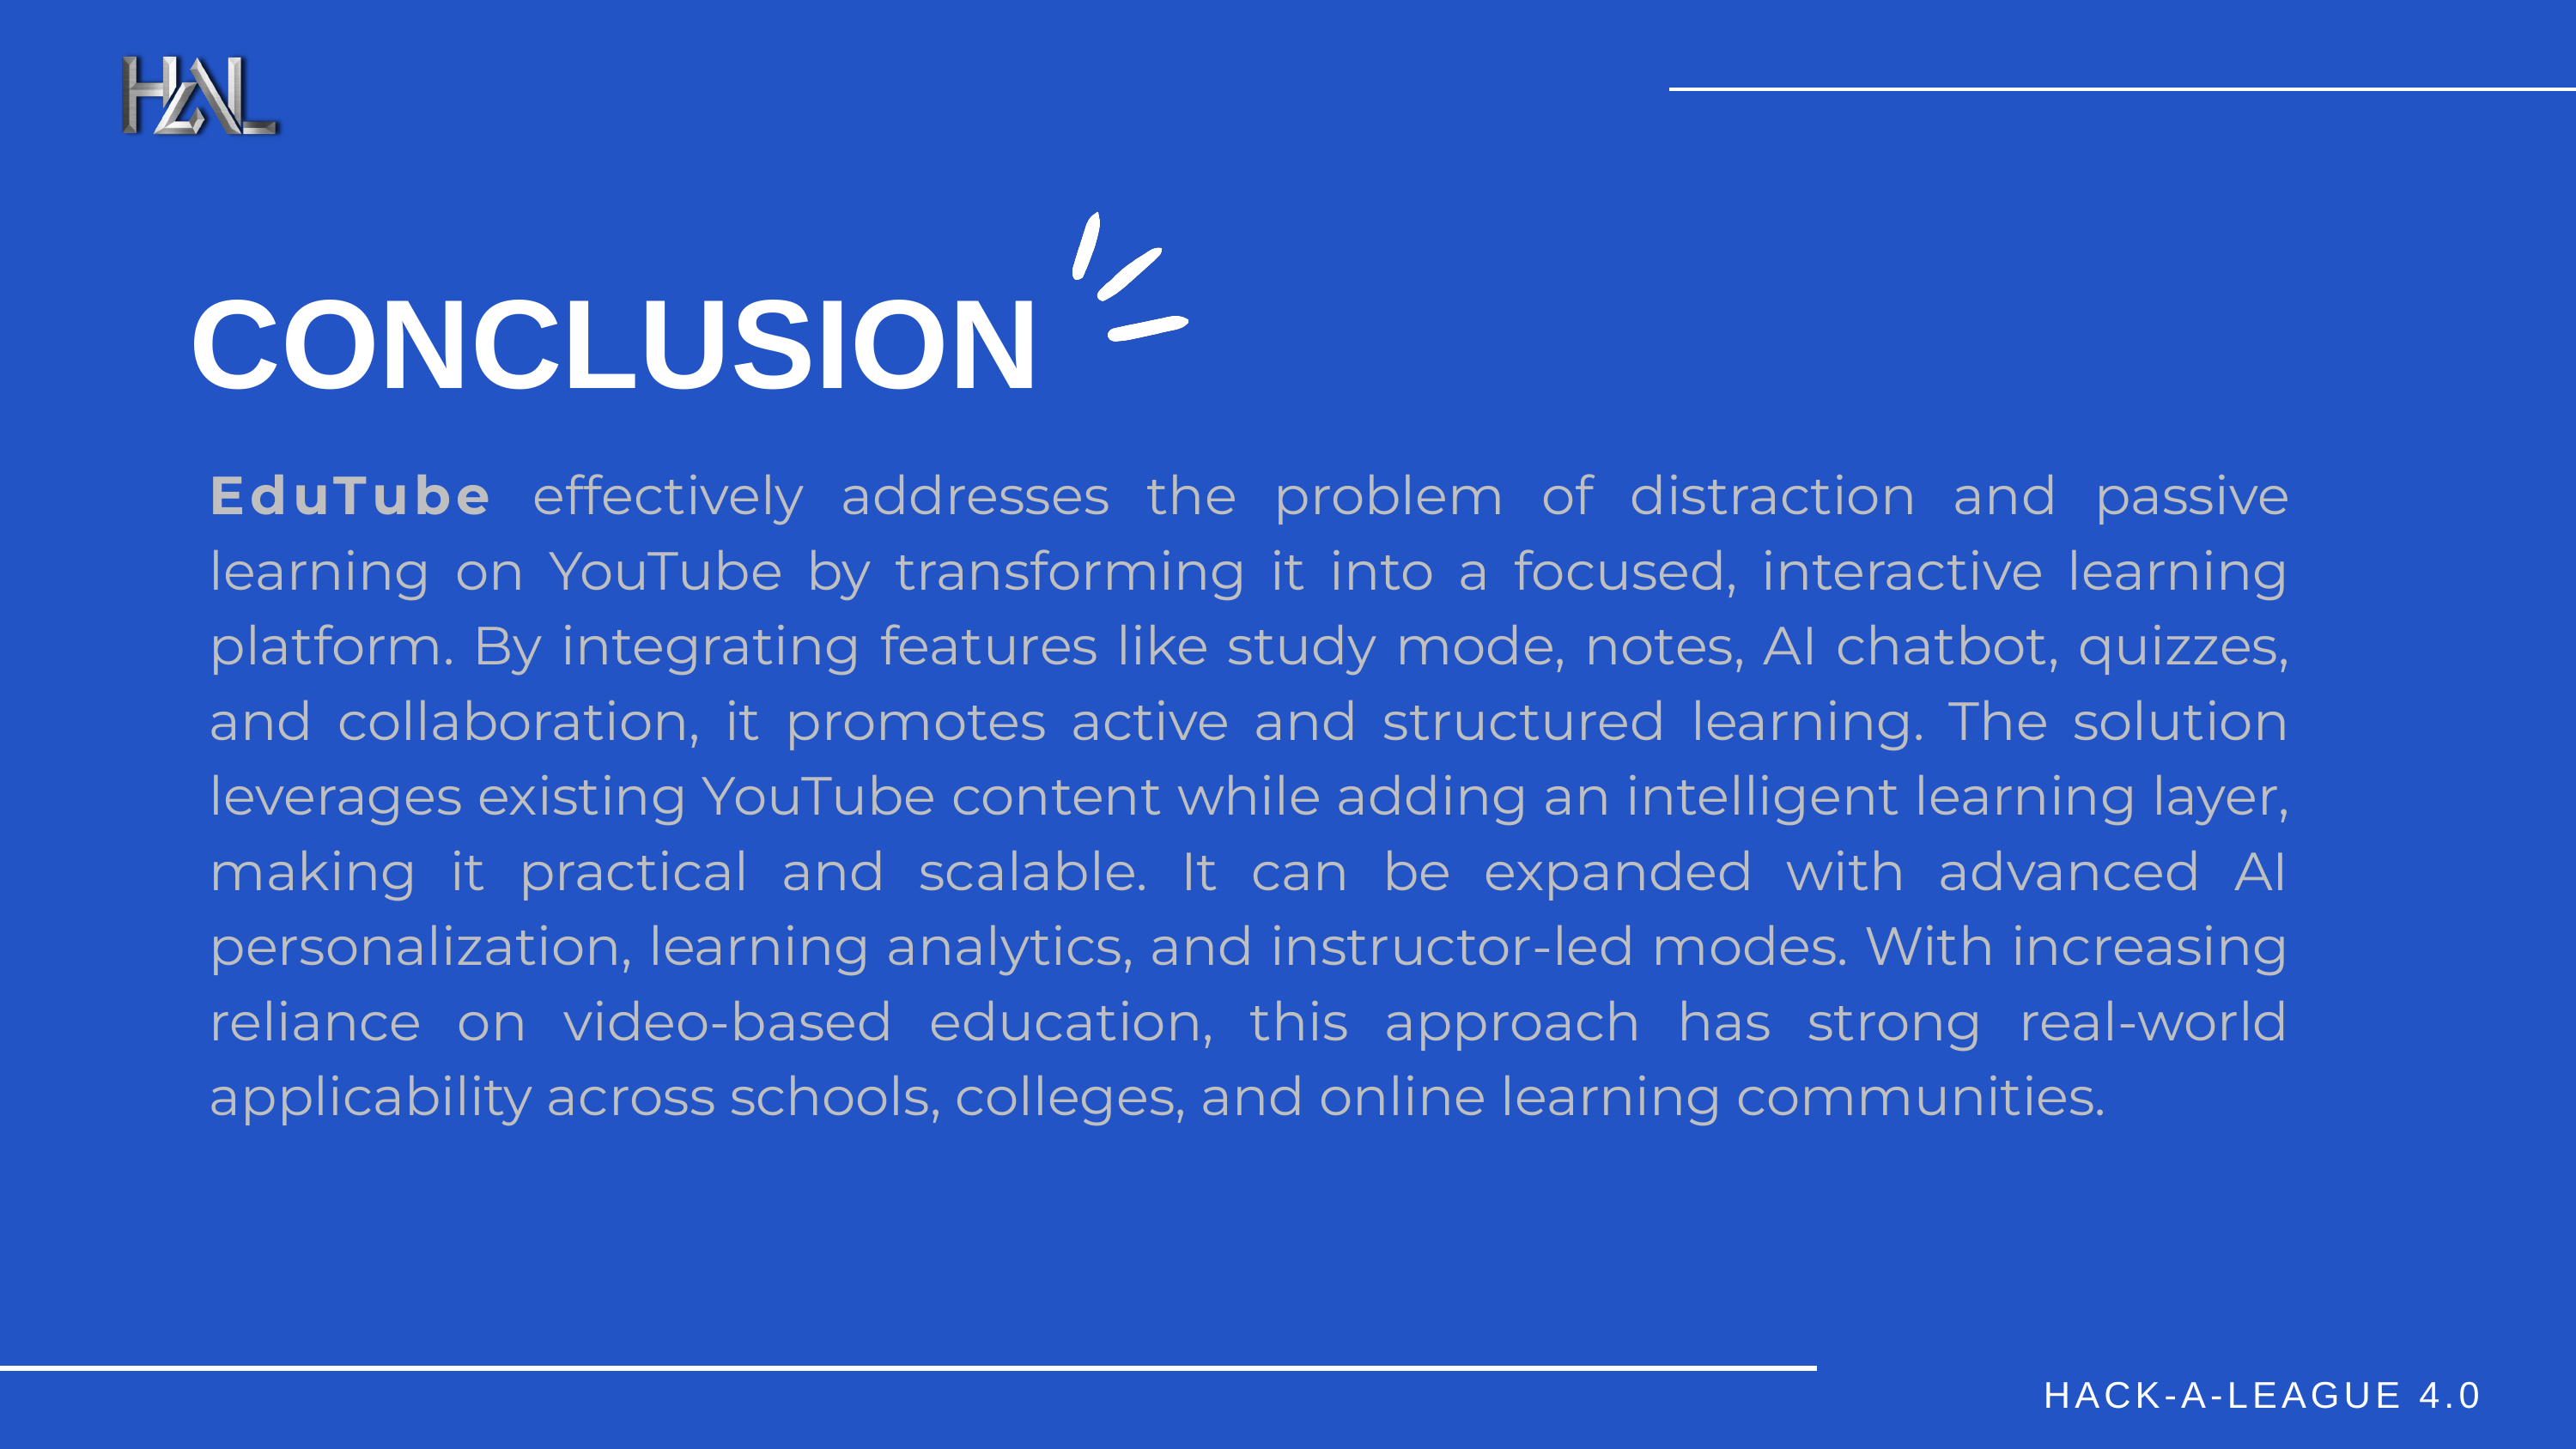

CONCLUSION
EduTube effectively addresses the problem of distraction and passive learning on YouTube by transforming it into a focused, interactive learning platform. By integrating features like study mode, notes, AI chatbot, quizzes, and collaboration, it promotes active and structured learning. The solution leverages existing YouTube content while adding an intelligent learning layer, making it practical and scalable. It can be expanded with advanced AI personalization, learning analytics, and instructor-led modes. With increasing reliance on video-based education, this approach has strong real-world applicability across schools, colleges, and online learning communities.
HACK-A-LEAGUE 4.0